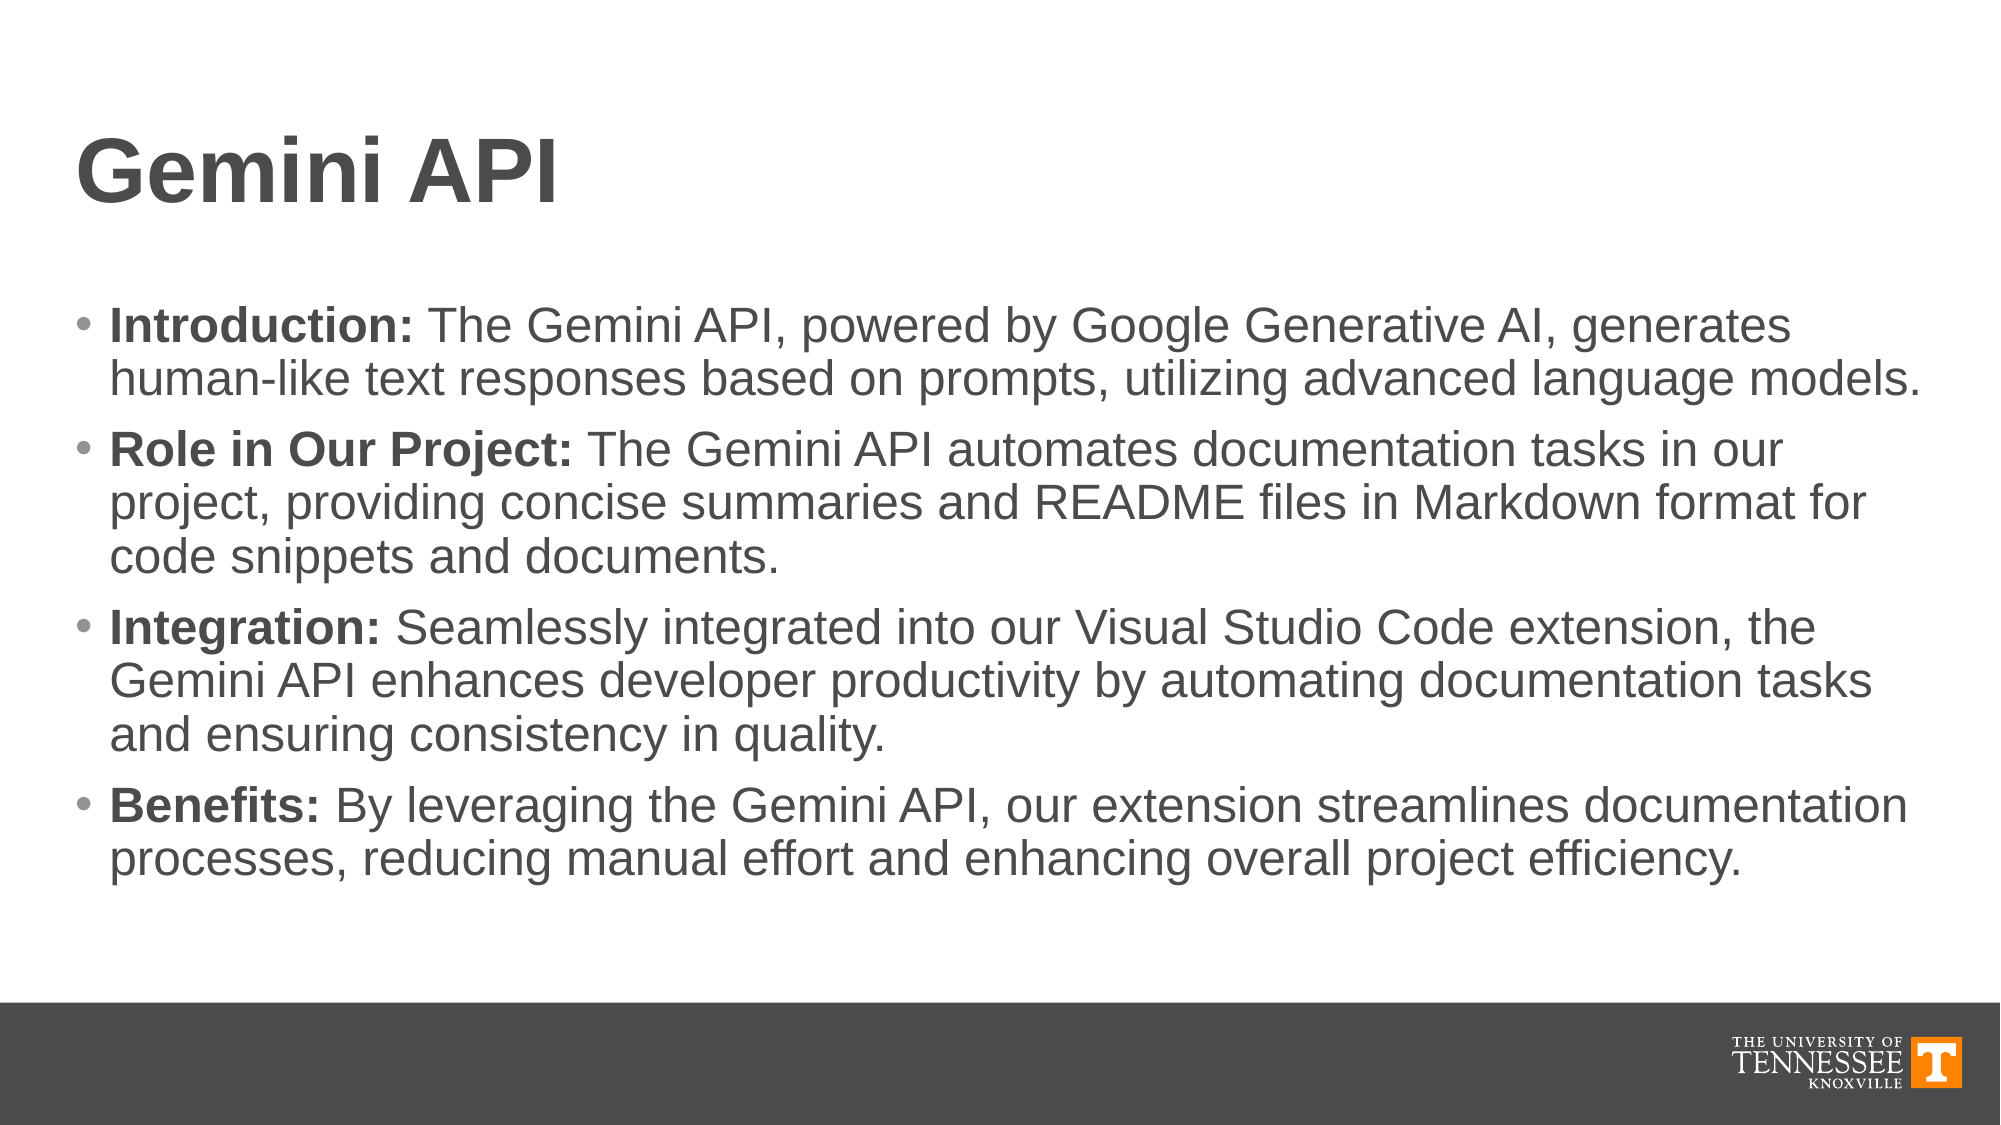

# Gemini API
Introduction: The Gemini API, powered by Google Generative AI, generates human-like text responses based on prompts, utilizing advanced language models.
Role in Our Project: The Gemini API automates documentation tasks in our project, providing concise summaries and README files in Markdown format for code snippets and documents.
Integration: Seamlessly integrated into our Visual Studio Code extension, the Gemini API enhances developer productivity by automating documentation tasks and ensuring consistency in quality.
Benefits: By leveraging the Gemini API, our extension streamlines documentation processes, reducing manual effort and enhancing overall project efficiency.